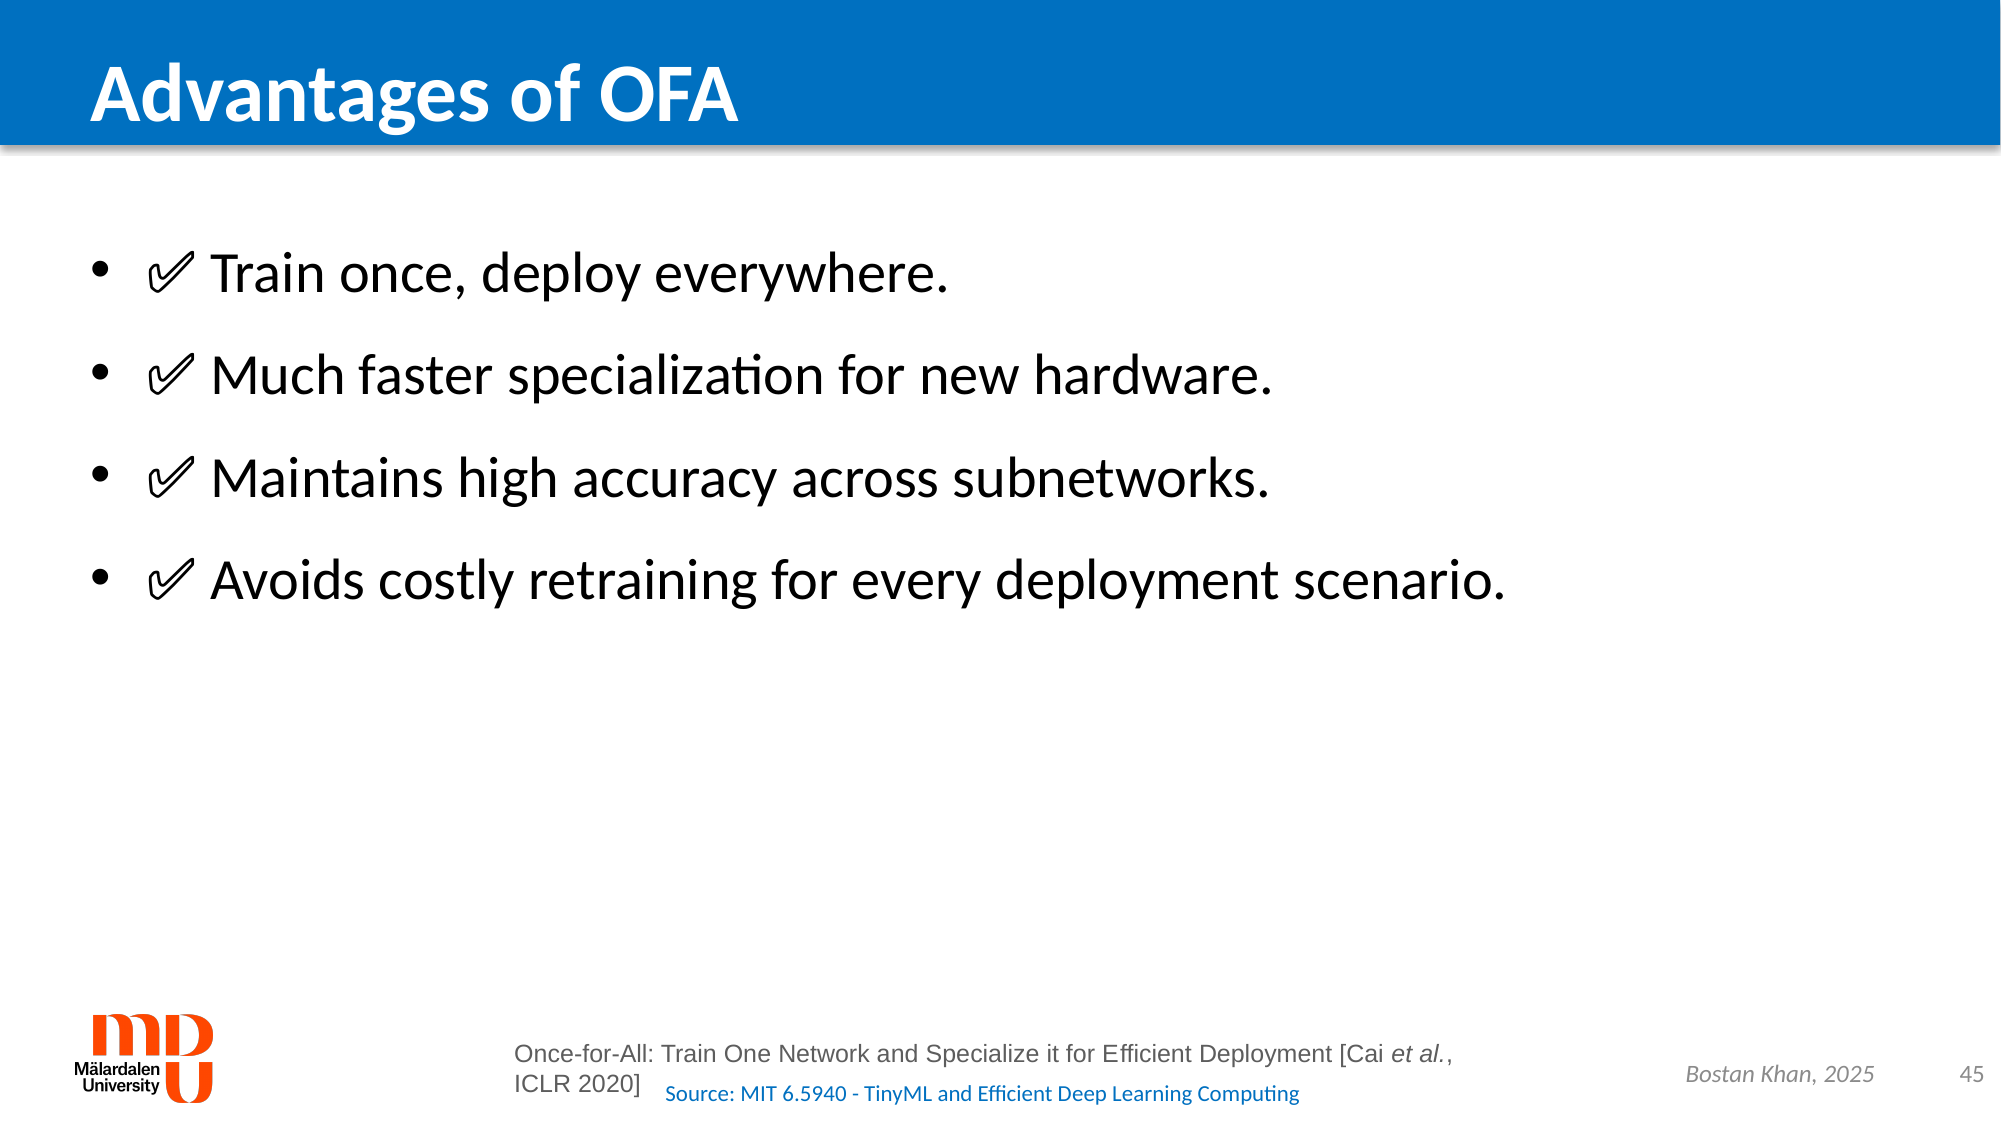

# Advantages of OFA

✅ Train once, deploy everywhere.
✅ Much faster specialization for new hardware.
✅ Maintains high accuracy across subnetworks.
✅ Avoids costly retraining for every deployment scenario.
Once-for-All: Train One Network and Specialize it for Efficient Deployment [Cai et al., ICLR 2020]
Bostan Khan, 2025
45
Source: MIT 6.5940 - TinyML and Efficient Deep Learning Computing